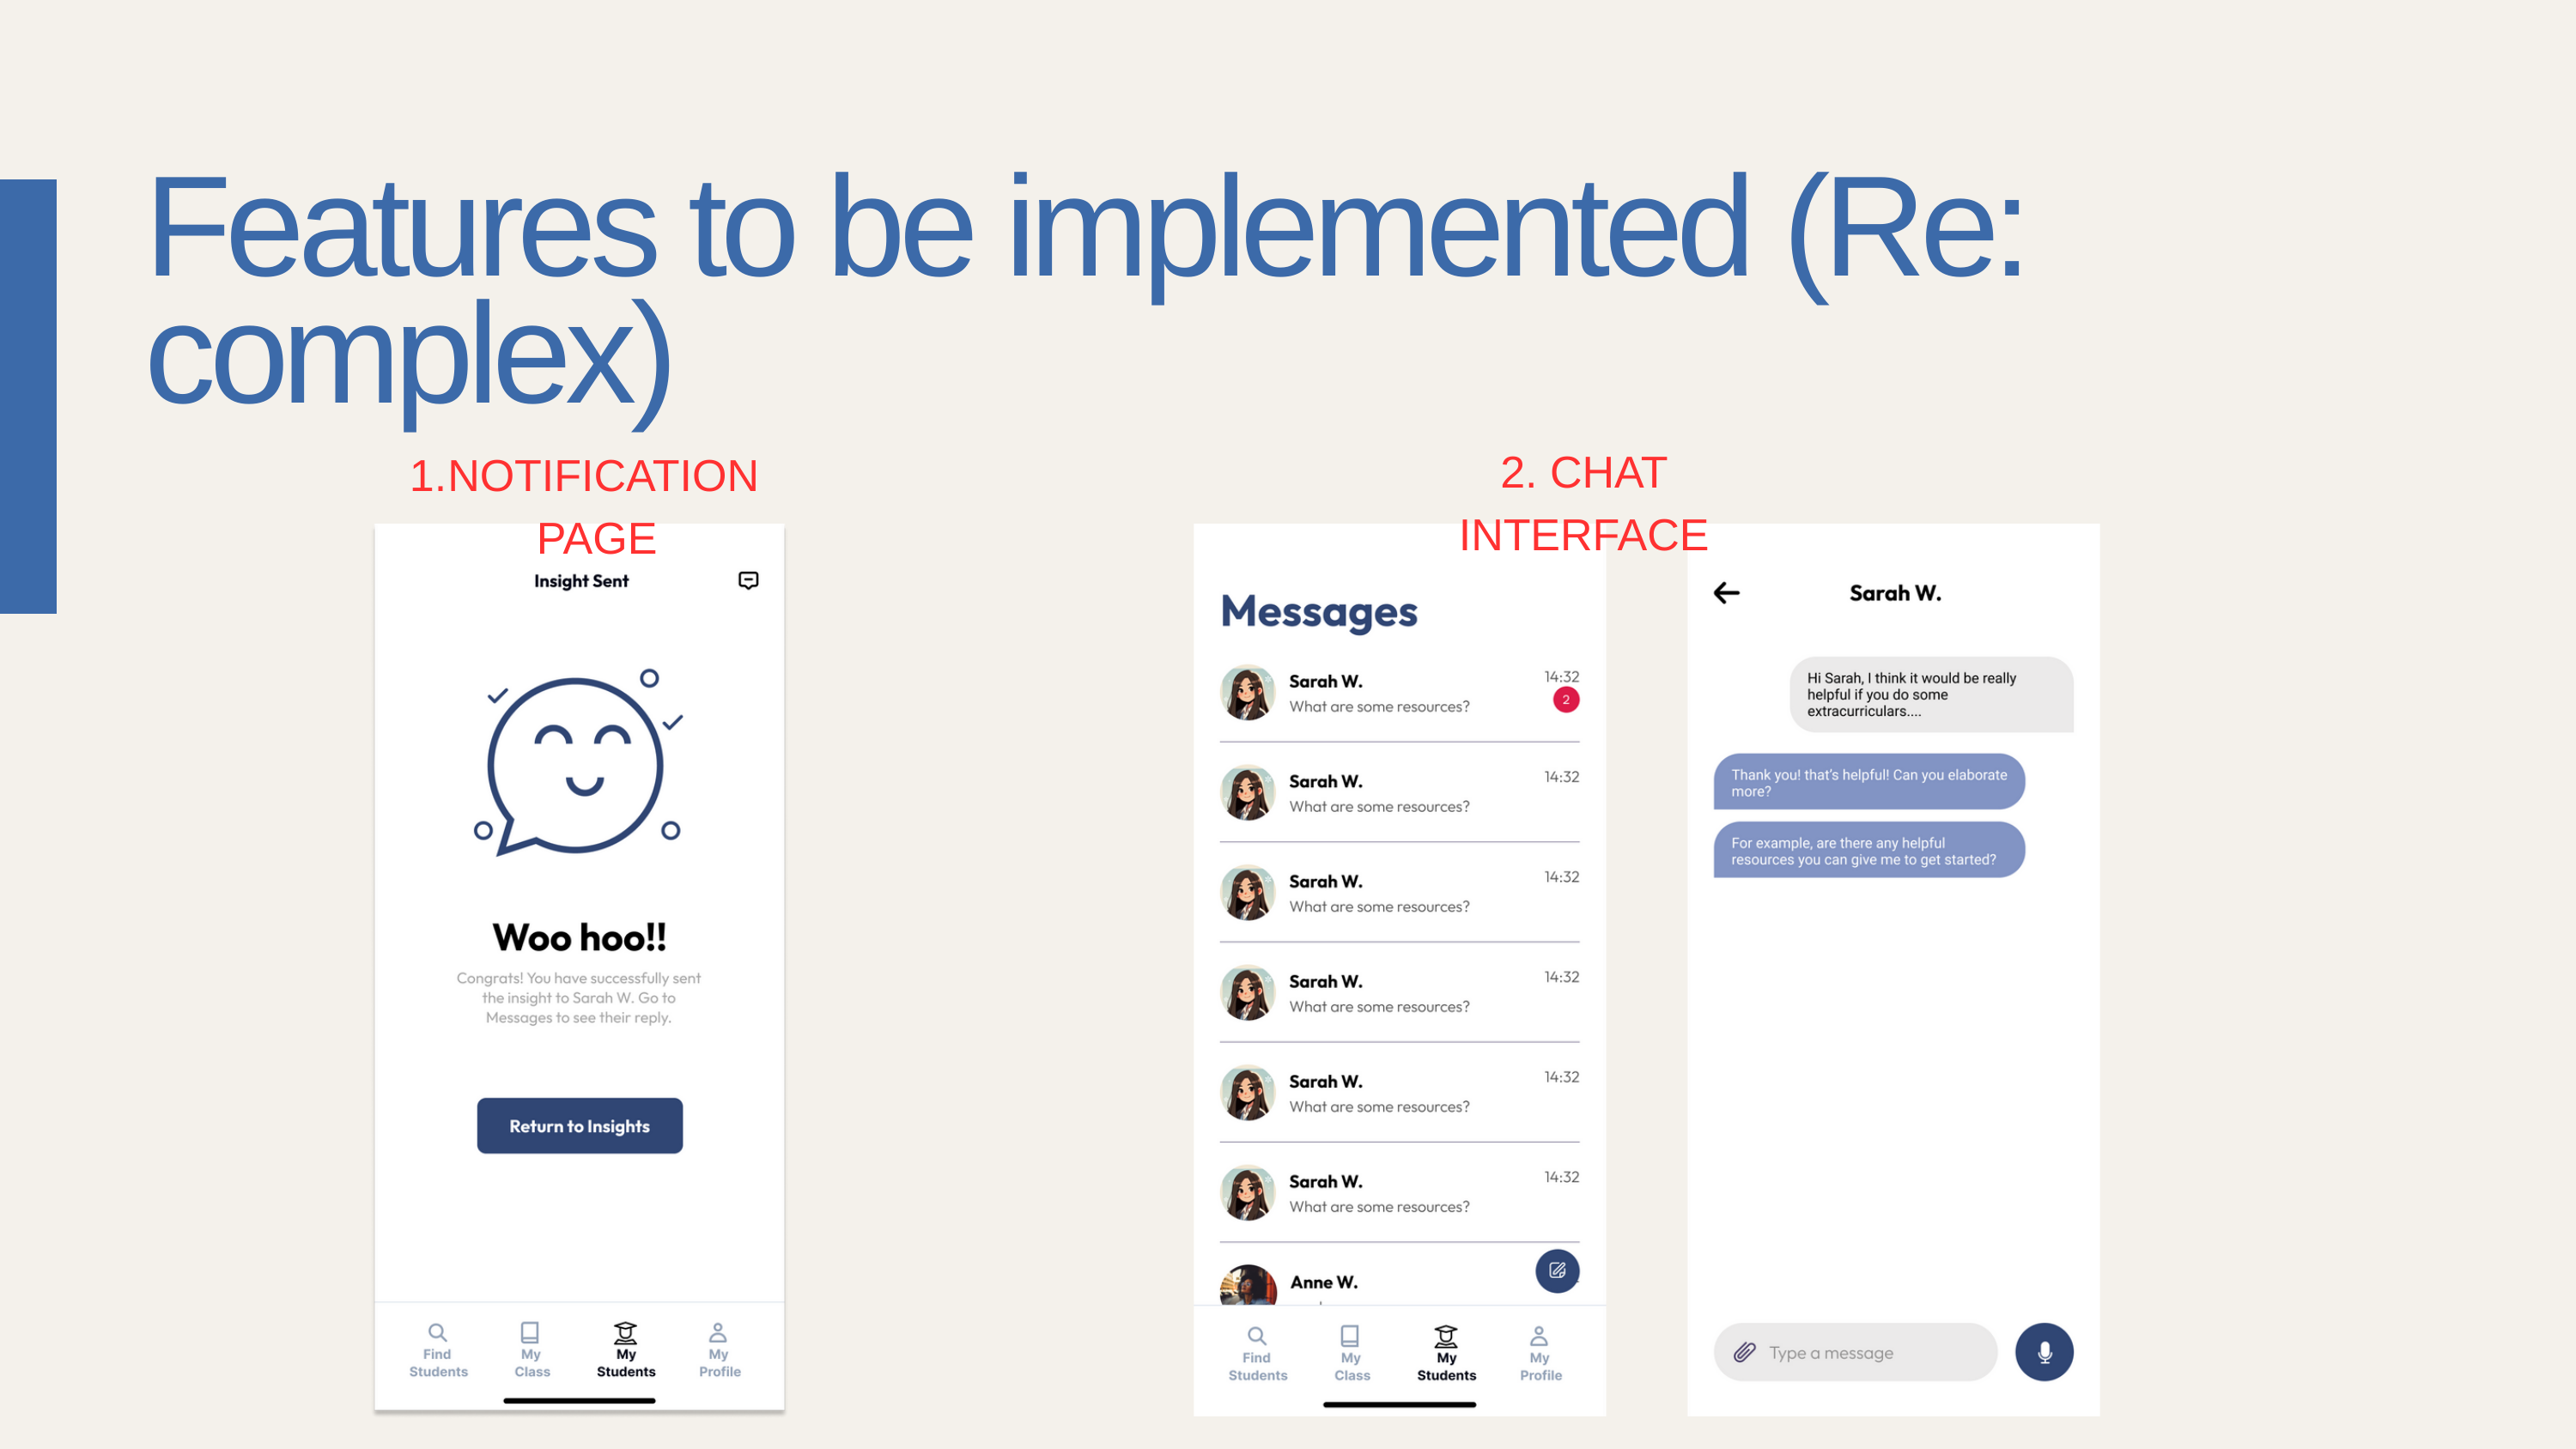

Features to be implemented (Re: complex)

2. CHAT INTERFACE
NOTIFICATION PAGE